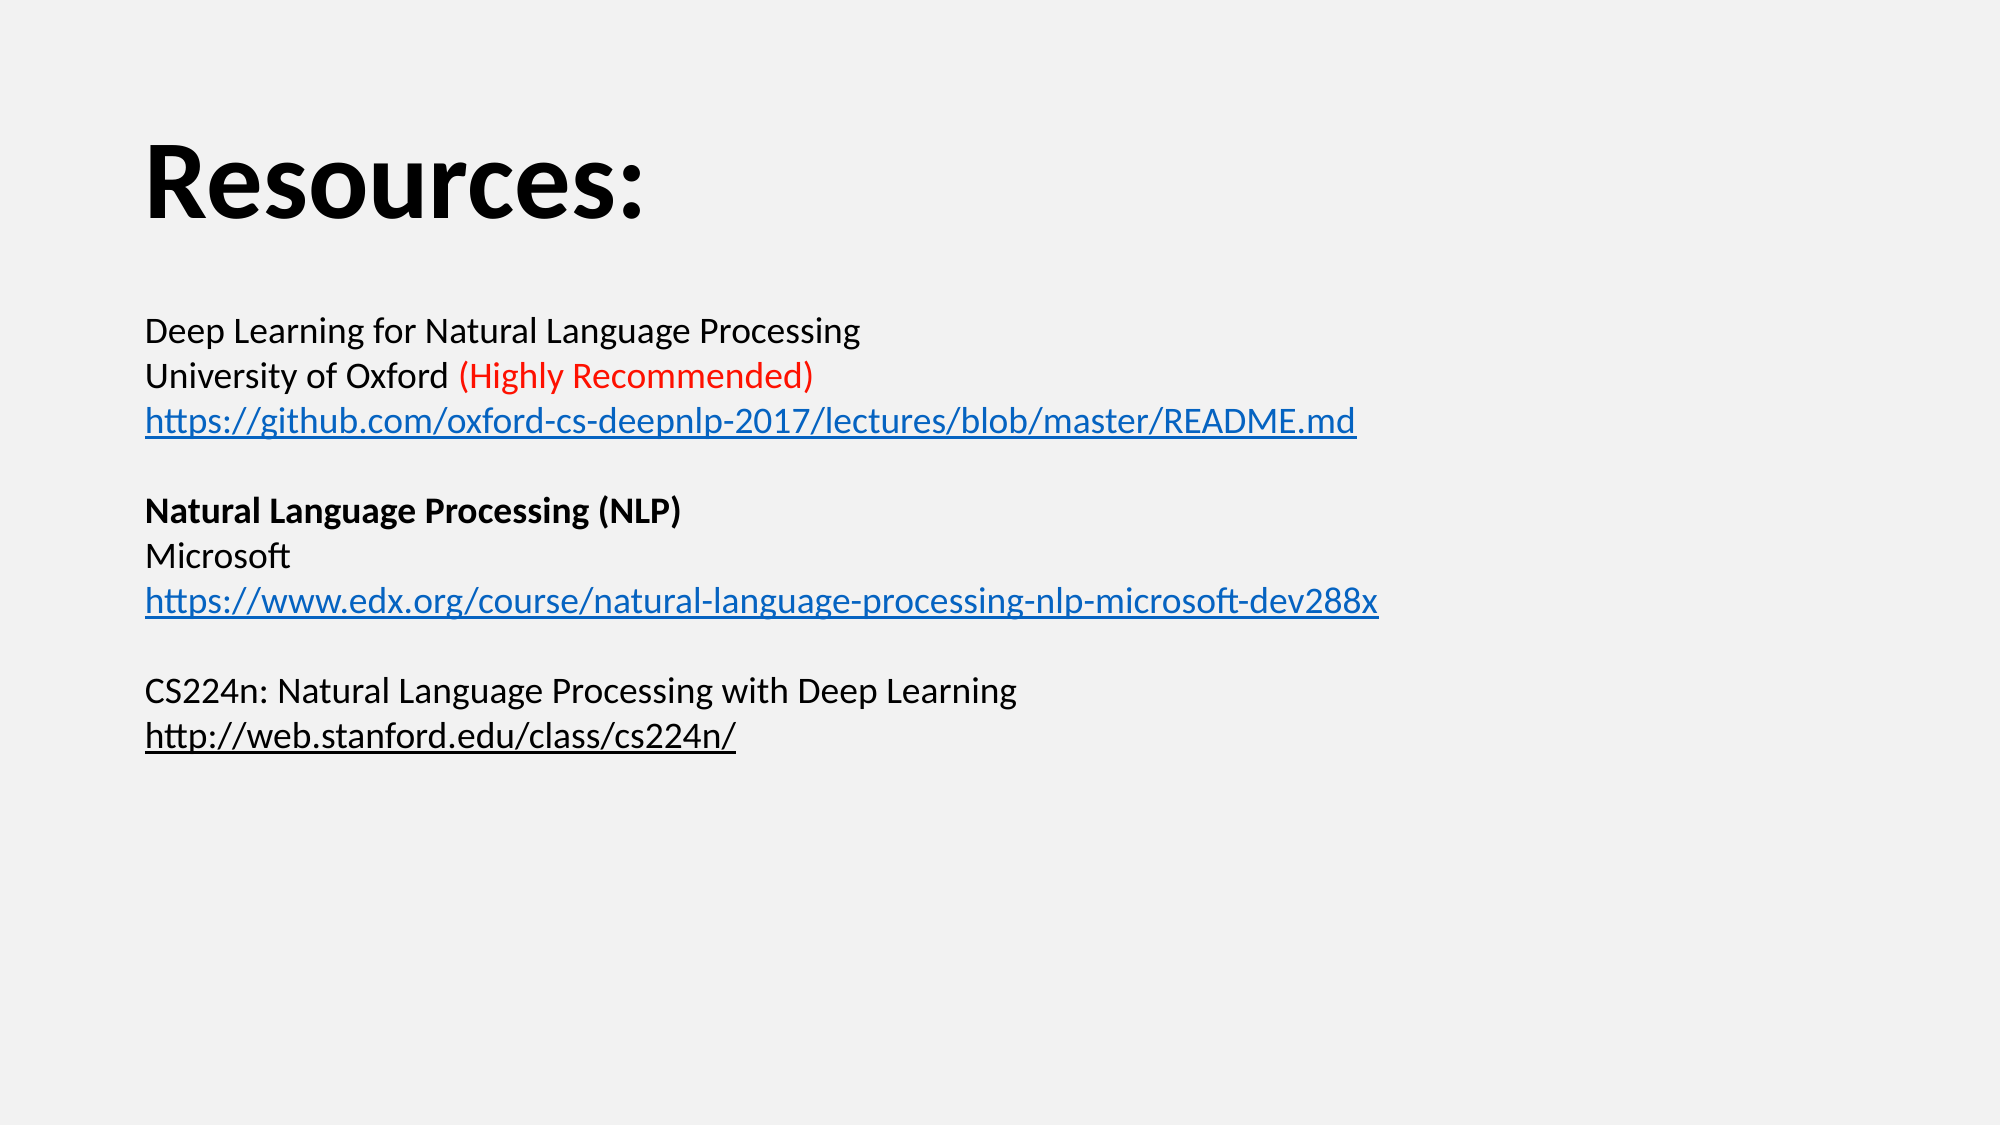

Resources:
Deep Learning for Natural Language Processing
University of Oxford (Highly Recommended)
https://github.com/oxford-cs-deepnlp-2017/lectures/blob/master/README.md

Natural Language Processing (NLP)
Microsoft
https://www.edx.org/course/natural-language-processing-nlp-microsoft-dev288x

CS224n: Natural Language Processing with Deep Learning
http://web.stanford.edu/class/cs224n/